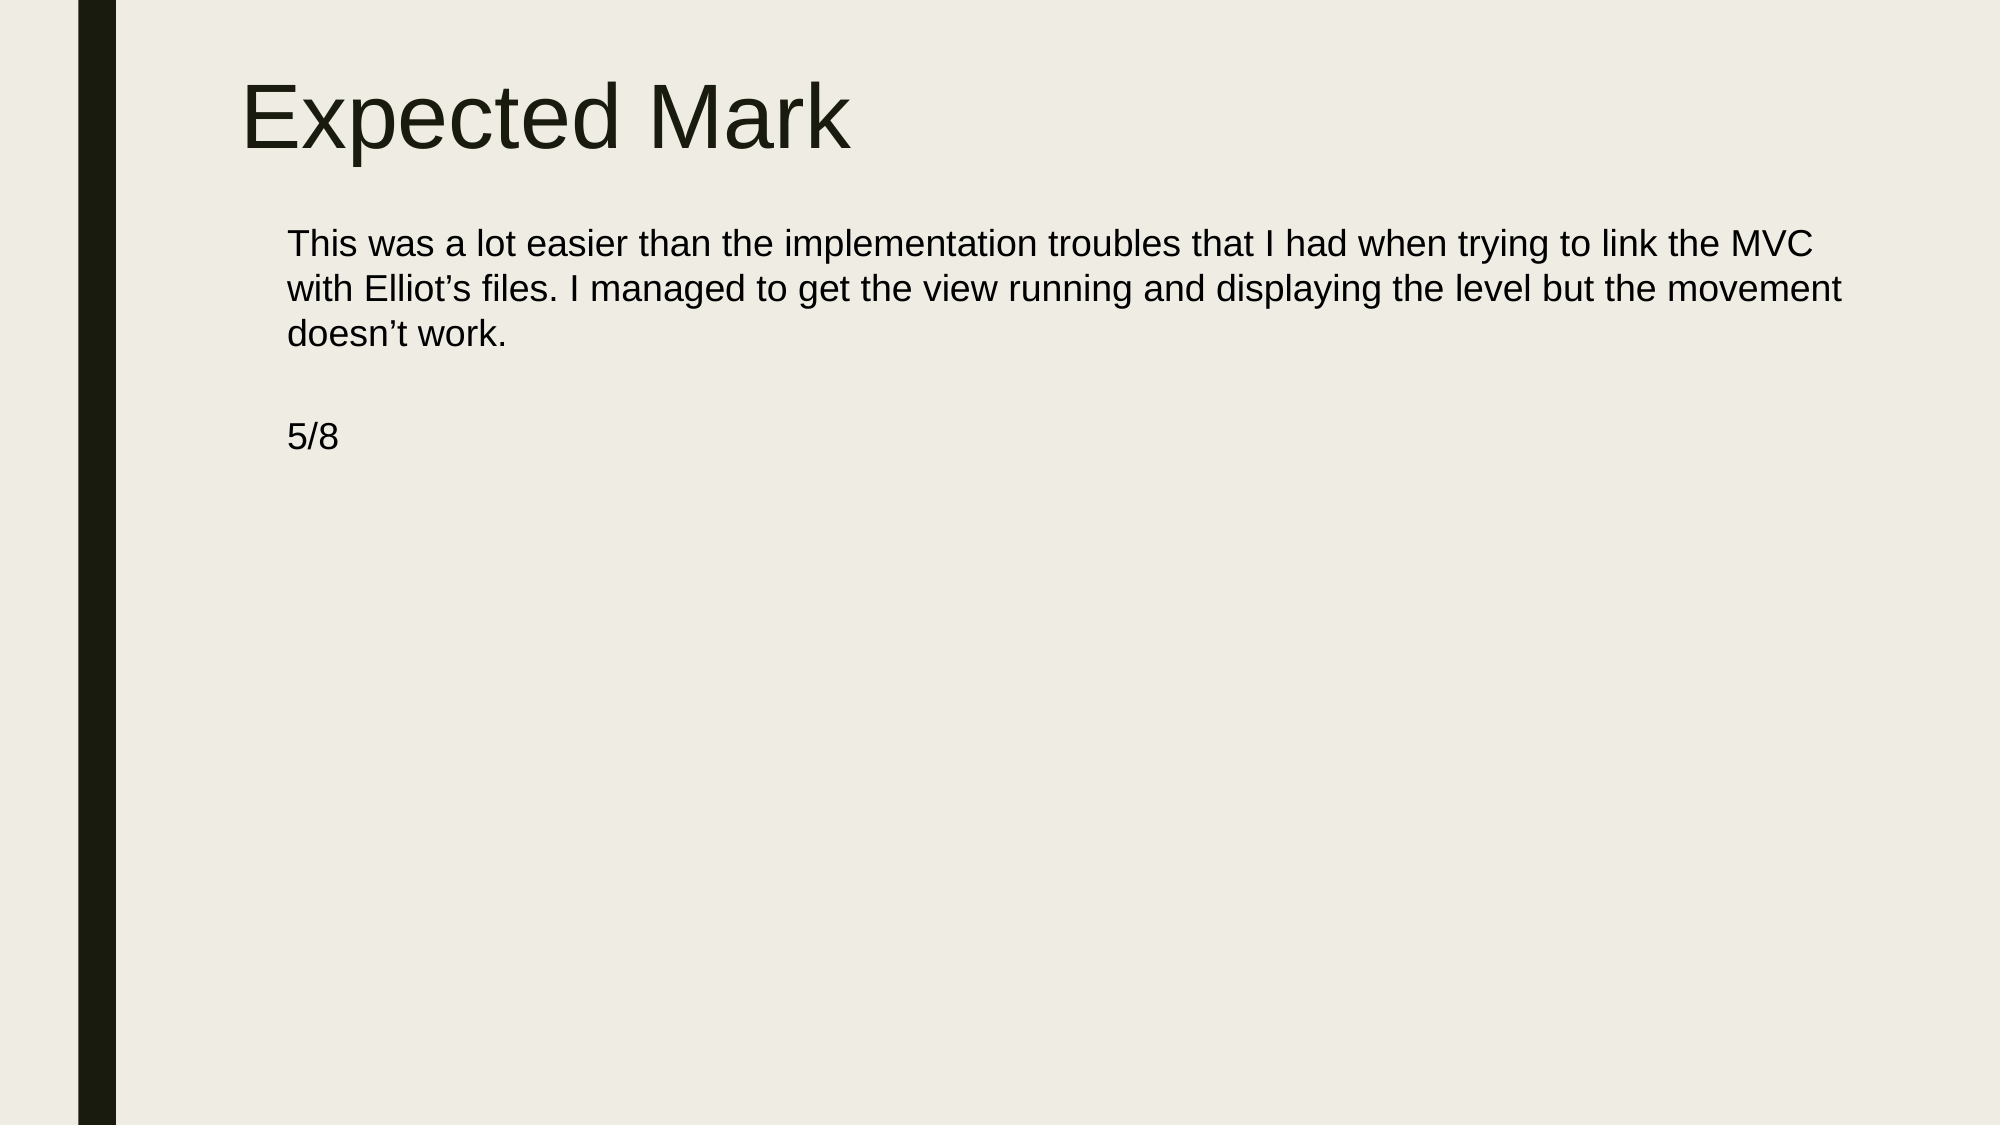

# Expected Mark
This was a lot easier than the implementation troubles that I had when trying to link the MVC with Elliot’s files. I managed to get the view running and displaying the level but the movement doesn’t work.
5/8